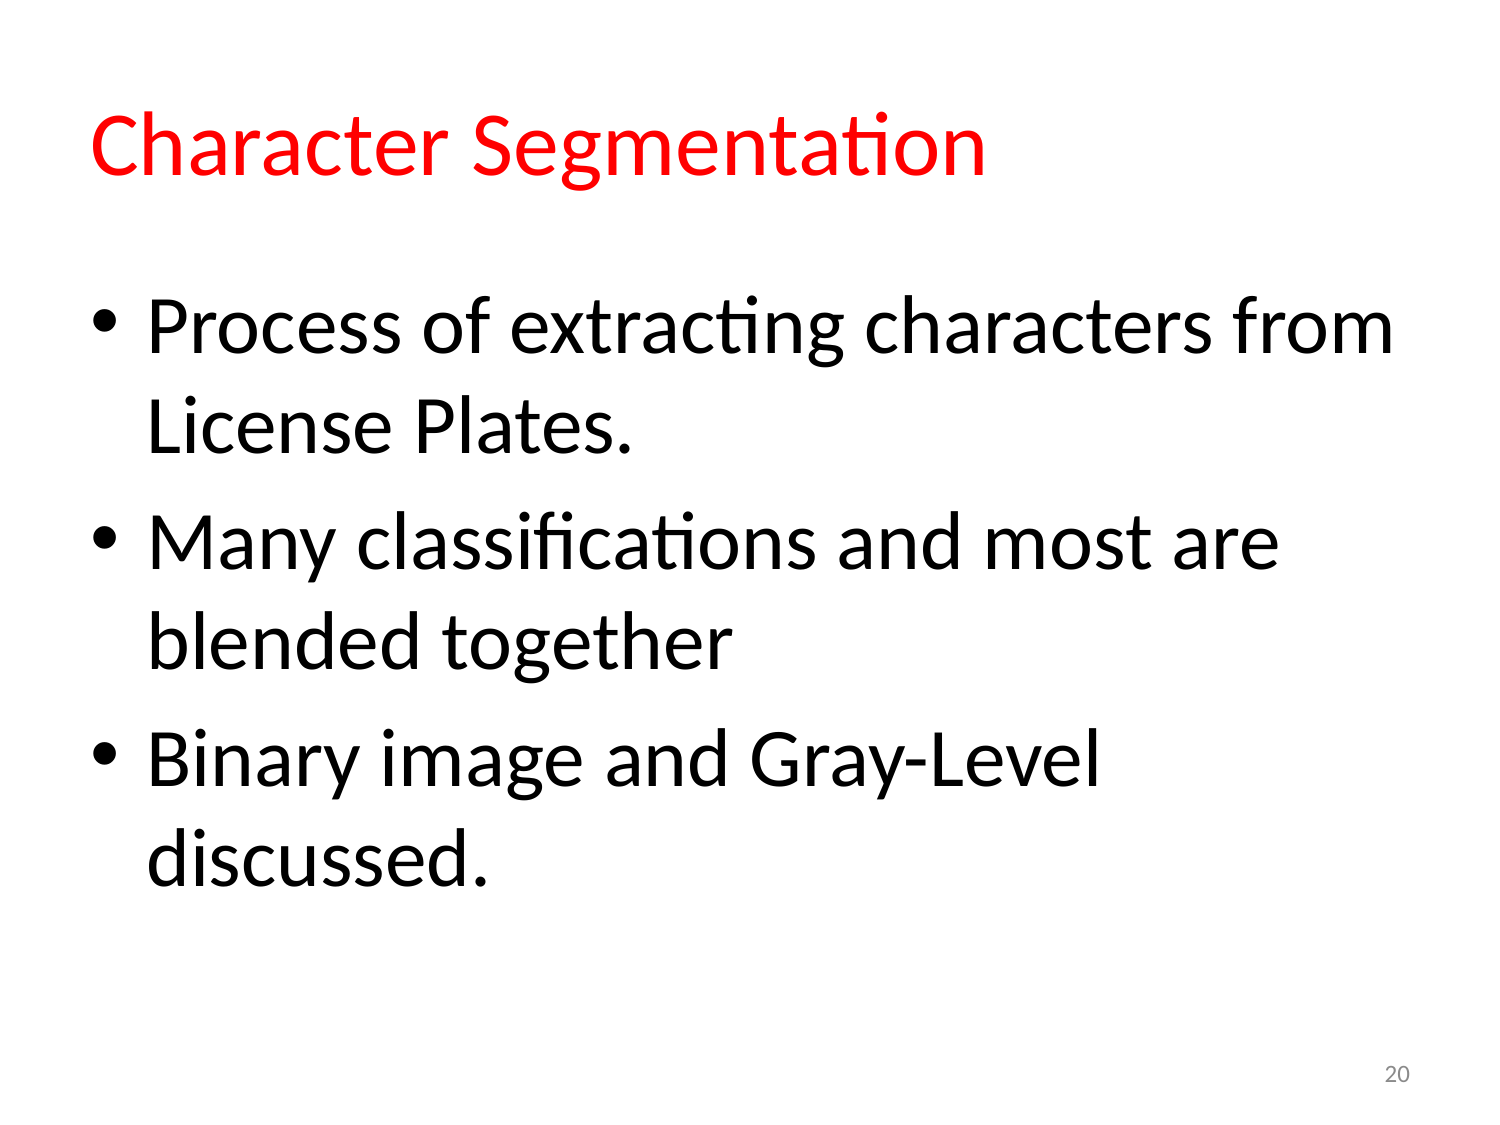

# Character Segmentation
Process of extracting characters from License Plates.
Many classifications and most are blended together
Binary image and Gray-Level discussed.

20